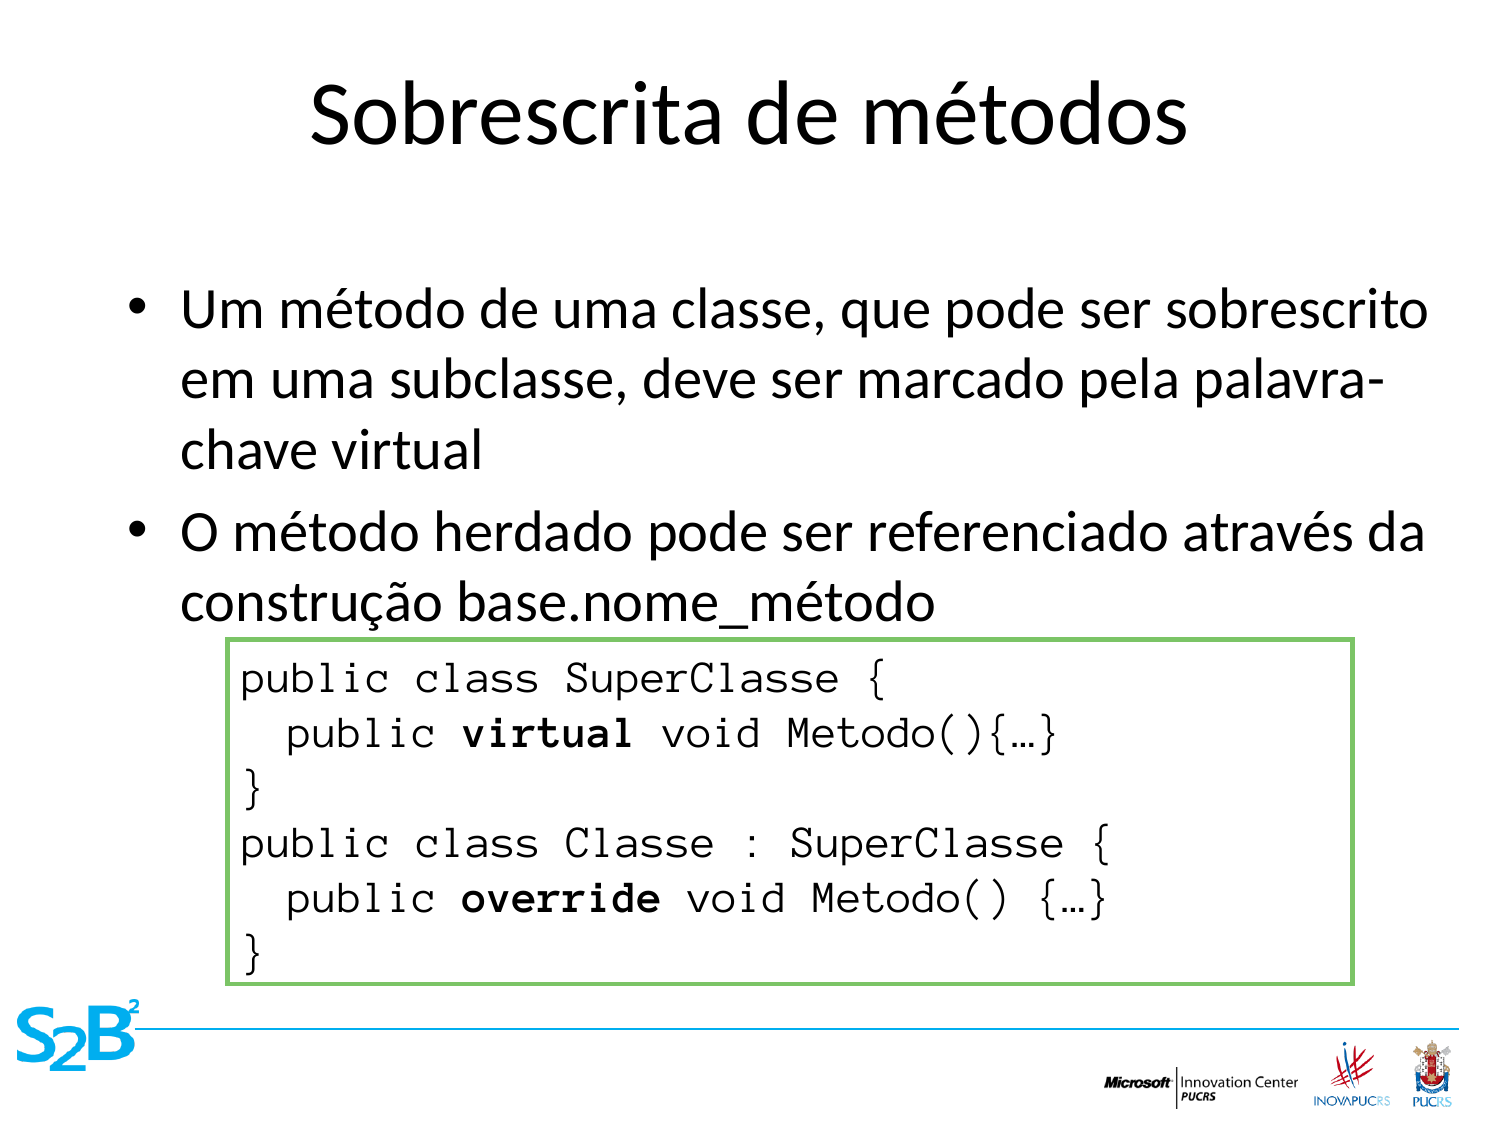

# Sobrescrita de métodos
Um método de uma classe, que pode ser sobrescrito em uma subclasse, deve ser marcado pela palavra-chave virtual
O método herdado pode ser referenciado através da construção base.nome_método
public class SuperClasse {
	public virtual void Metodo(){…}
}
public class Classe : SuperClasse {
	public override void Metodo() {…}
}